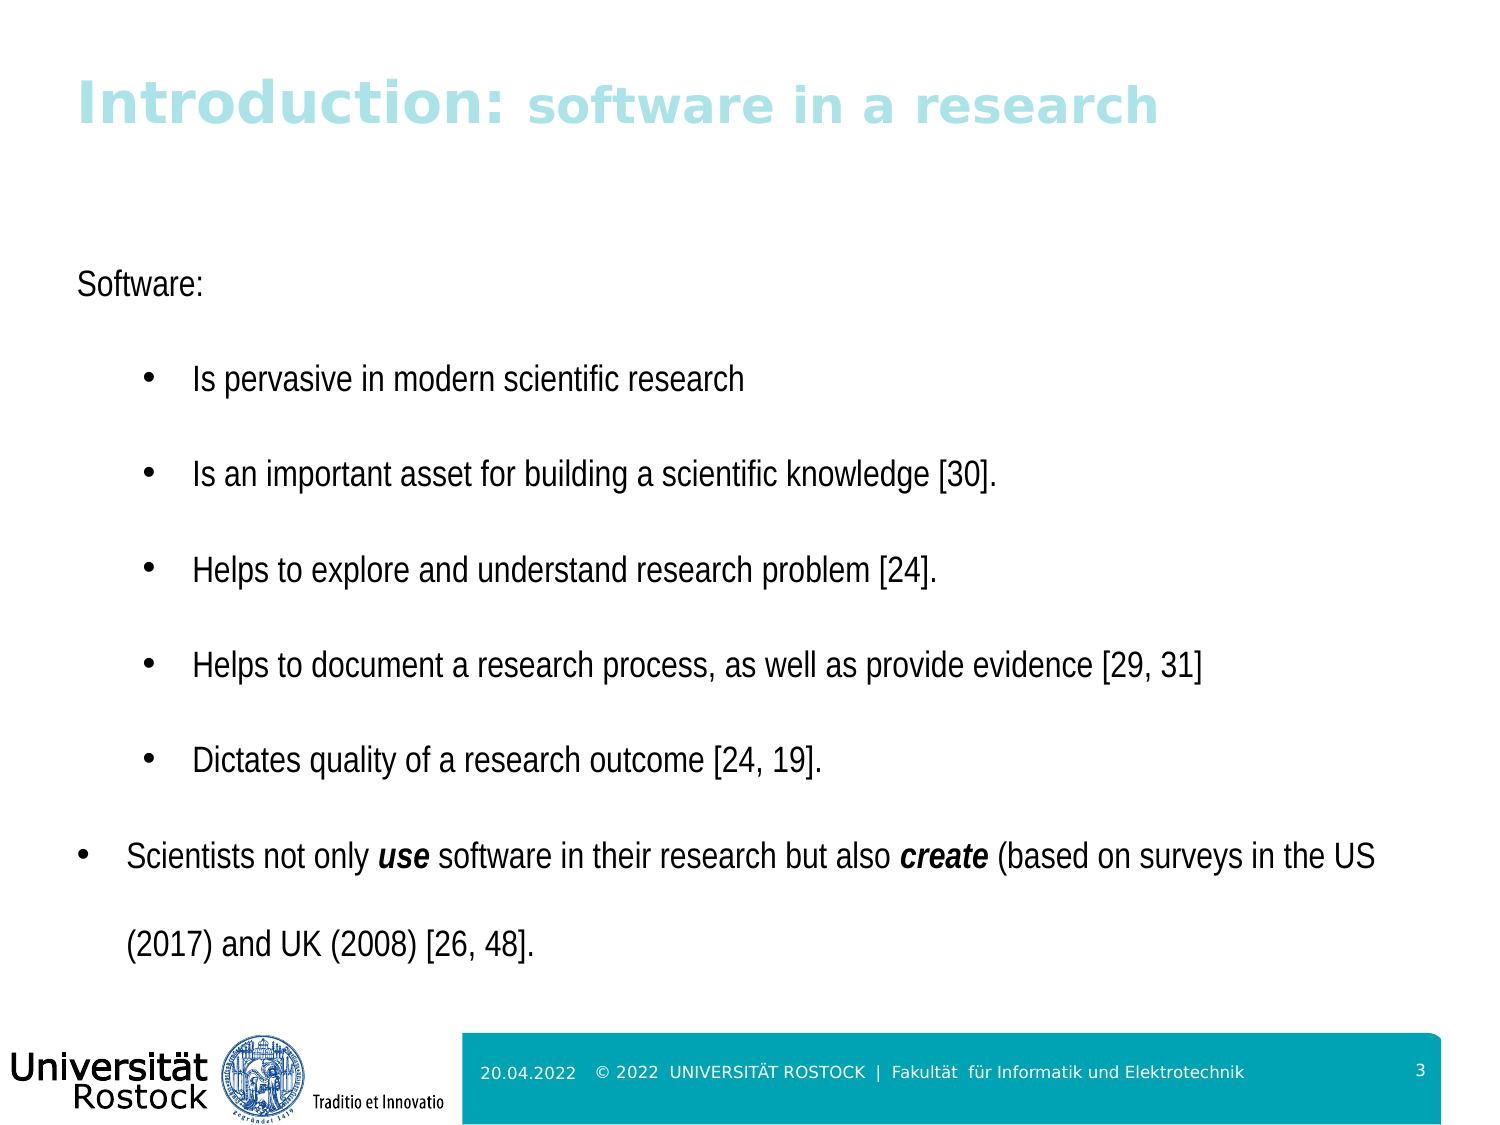

# Introduction: software in a research
Software:
Is pervasive in modern scientific research
Is an important asset for building a scientific knowledge [30].
Helps to explore and understand research problem [24].
Helps to document a research process, as well as provide evidence [29, 31]
Dictates quality of a research outcome [24, 19].
Scientists not only use software in their research but also create (based on surveys in the US (2017) and UK (2008) [26, 48].

3
20.04.2022
© 2022  UNIVERSITÄT ROSTOCK  |  Fakultät  für Informatik und Elektrotechnik